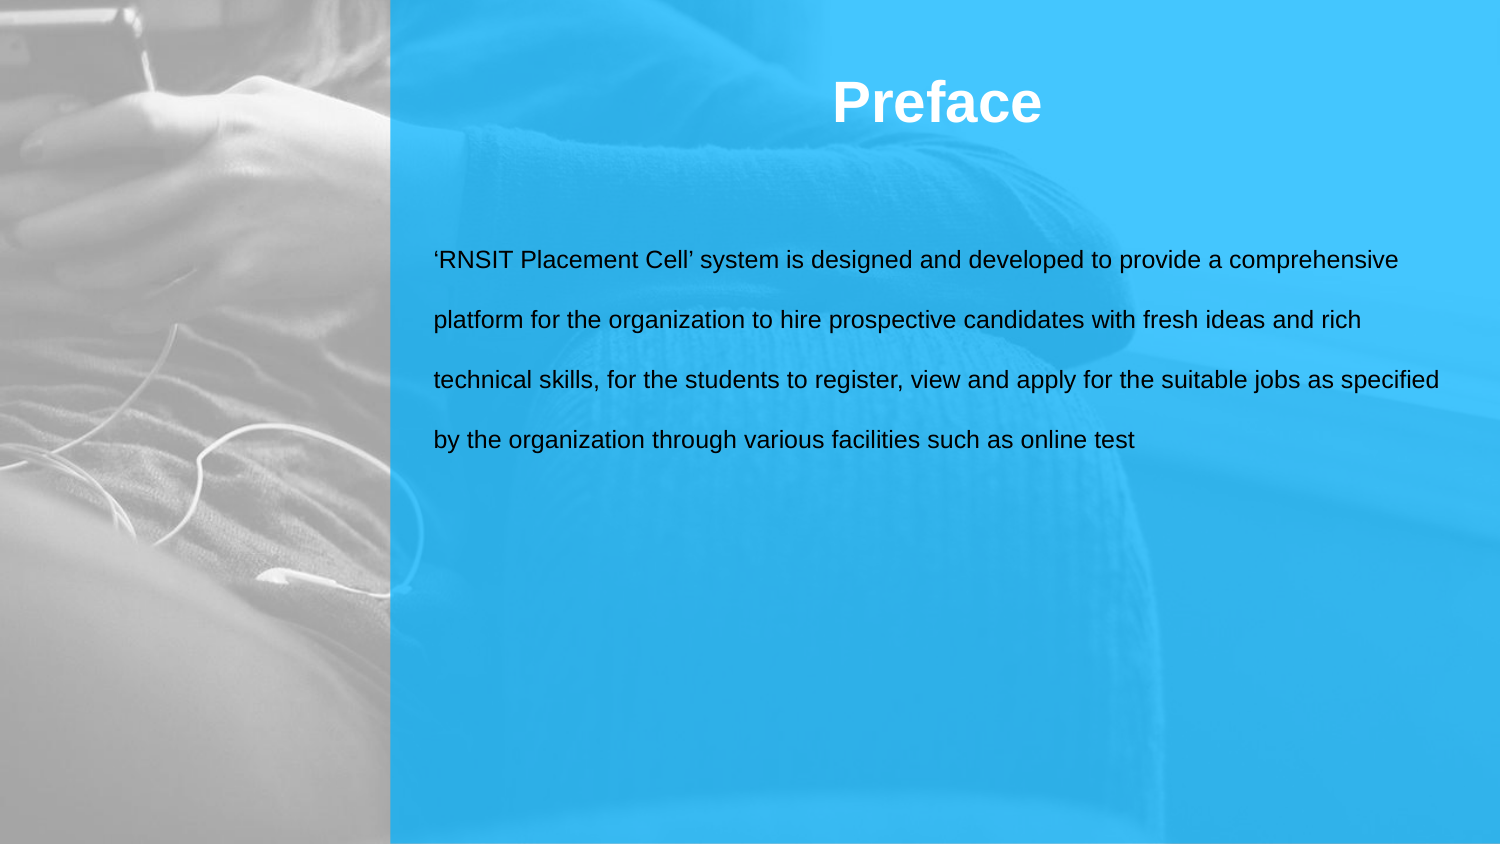

# Preface
‘RNSIT Placement Cell’ system is designed and developed to provide a comprehensive platform for the organization to hire prospective candidates with fresh ideas and rich technical skills, for the students to register, view and apply for the suitable jobs as specified by the organization through various facilities such as online test